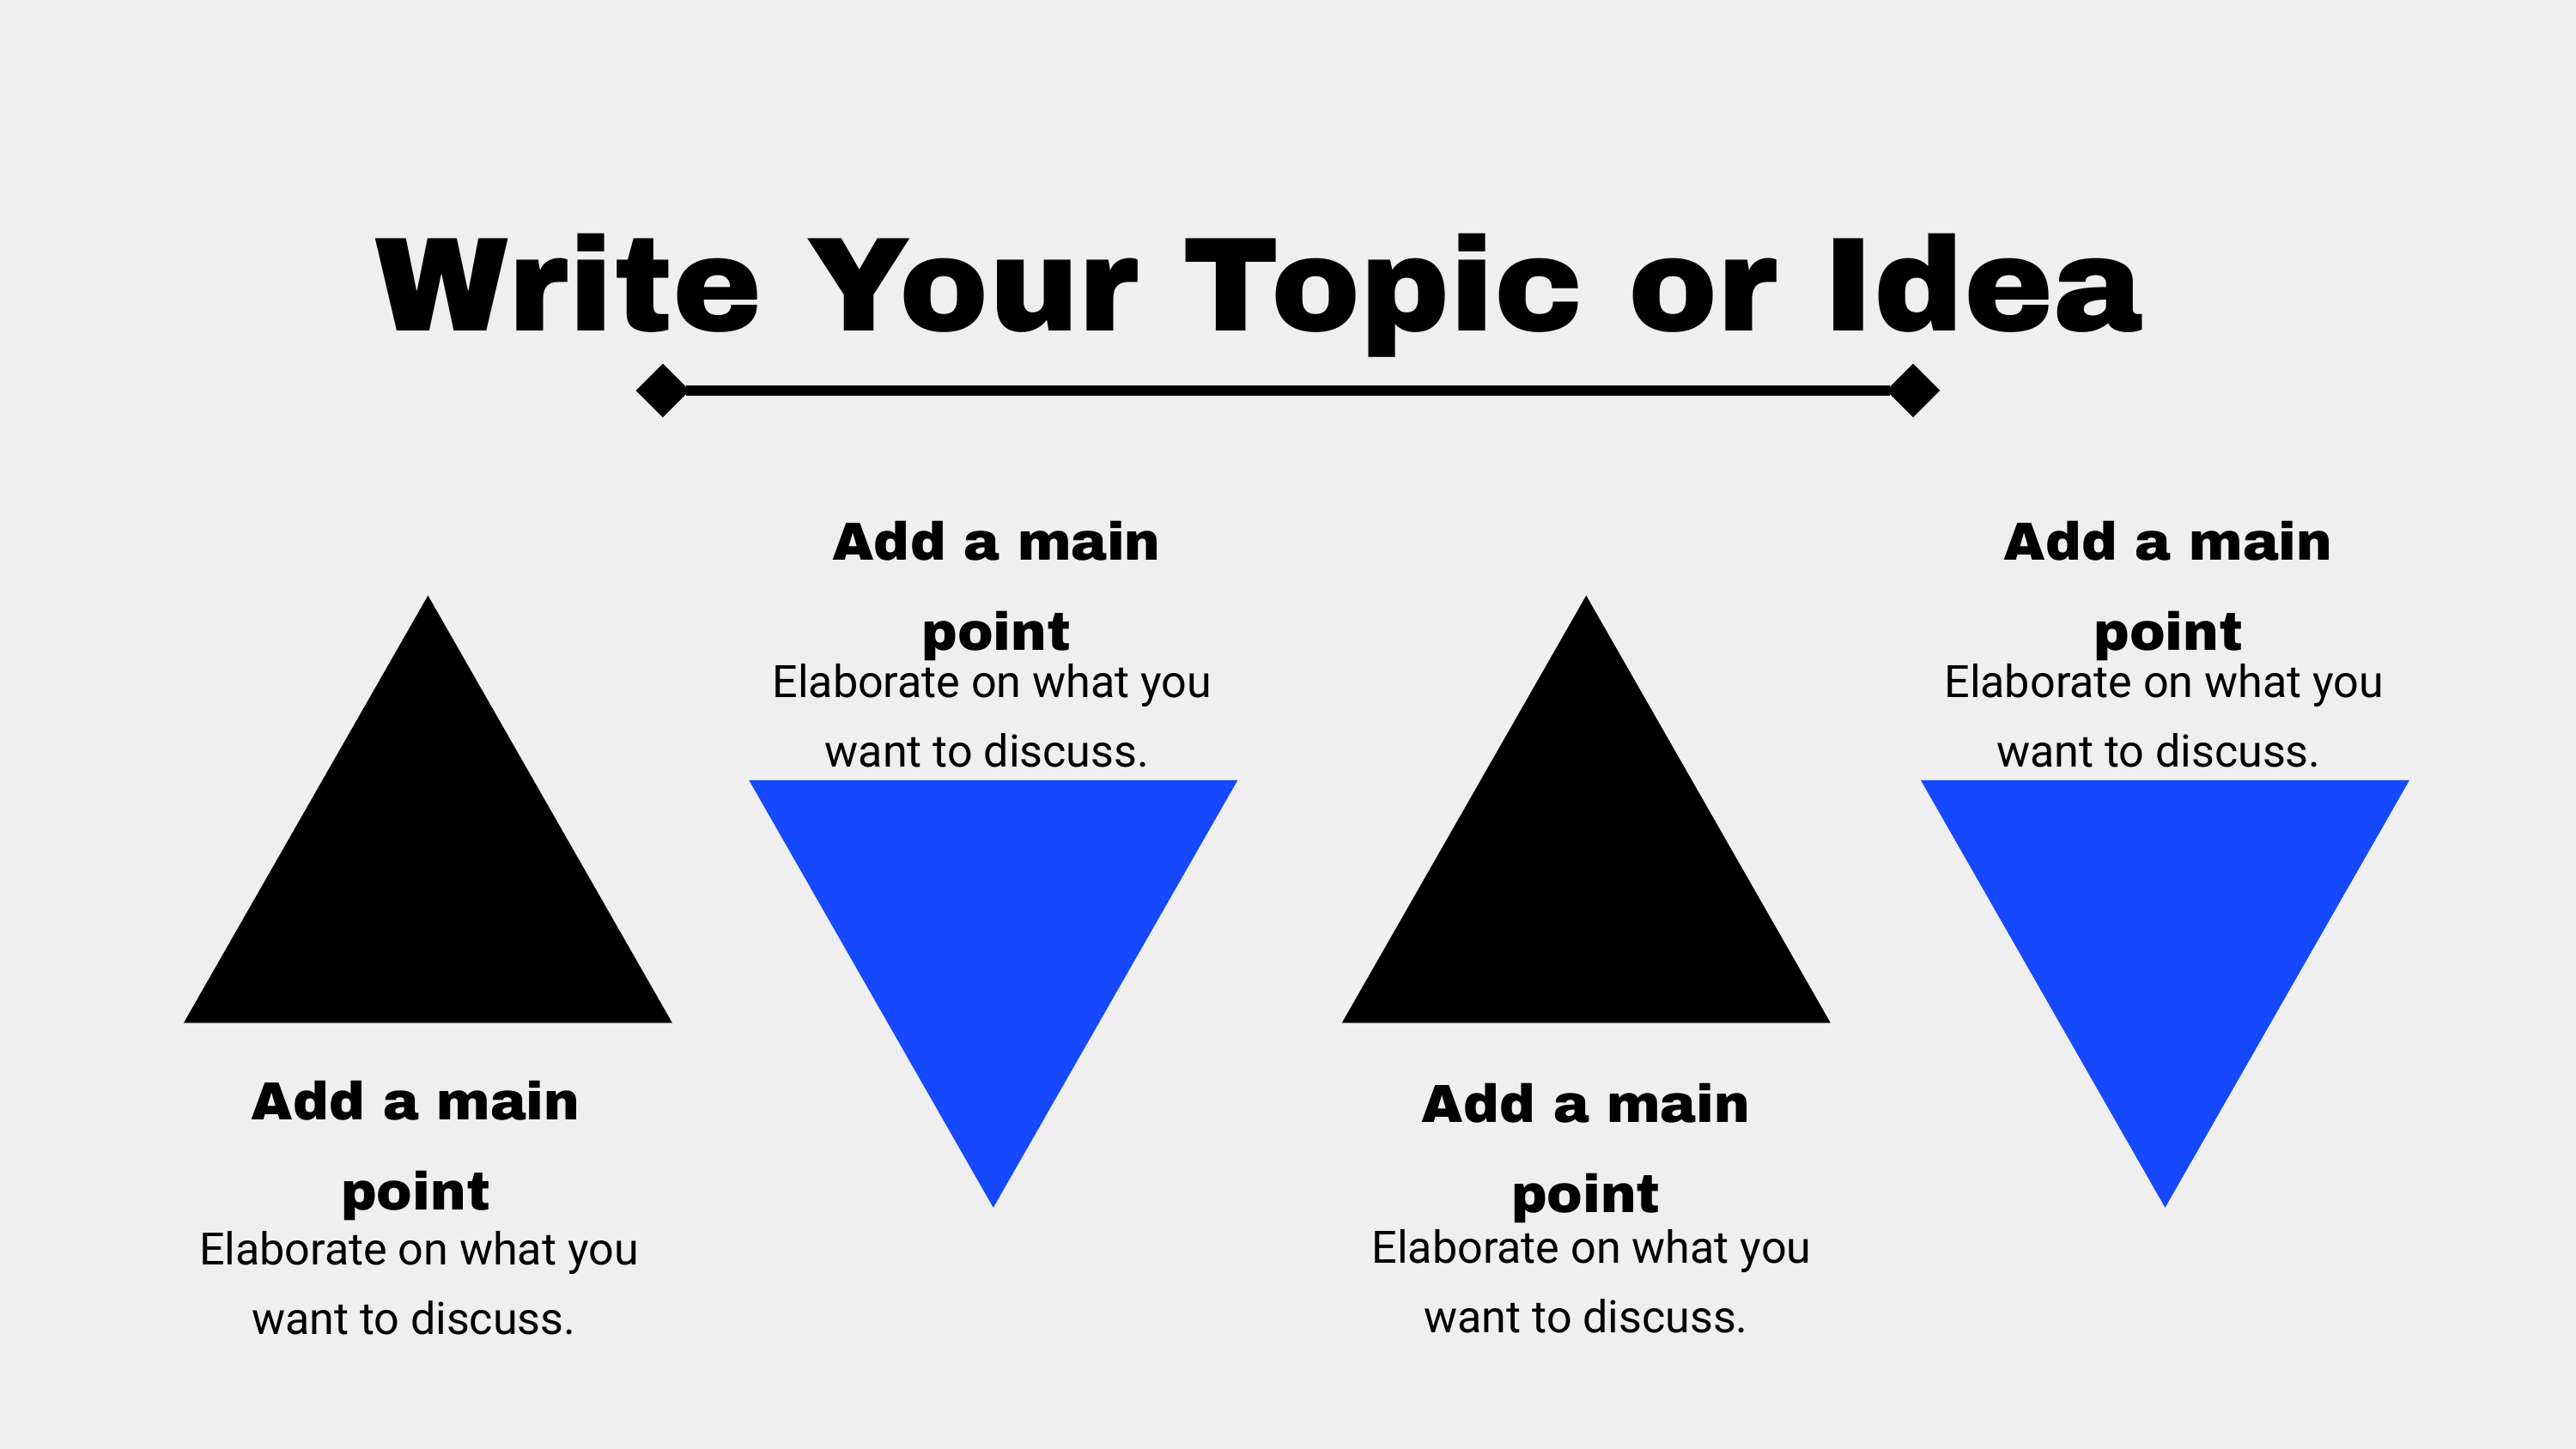

Write Your Topic or Idea
Add a main point
Elaborate on what you want to discuss.

Add a main point
Elaborate on what you want to discuss.

Add a main point
Elaborate on what you want to discuss.

Add a main point
Elaborate on what you want to discuss.